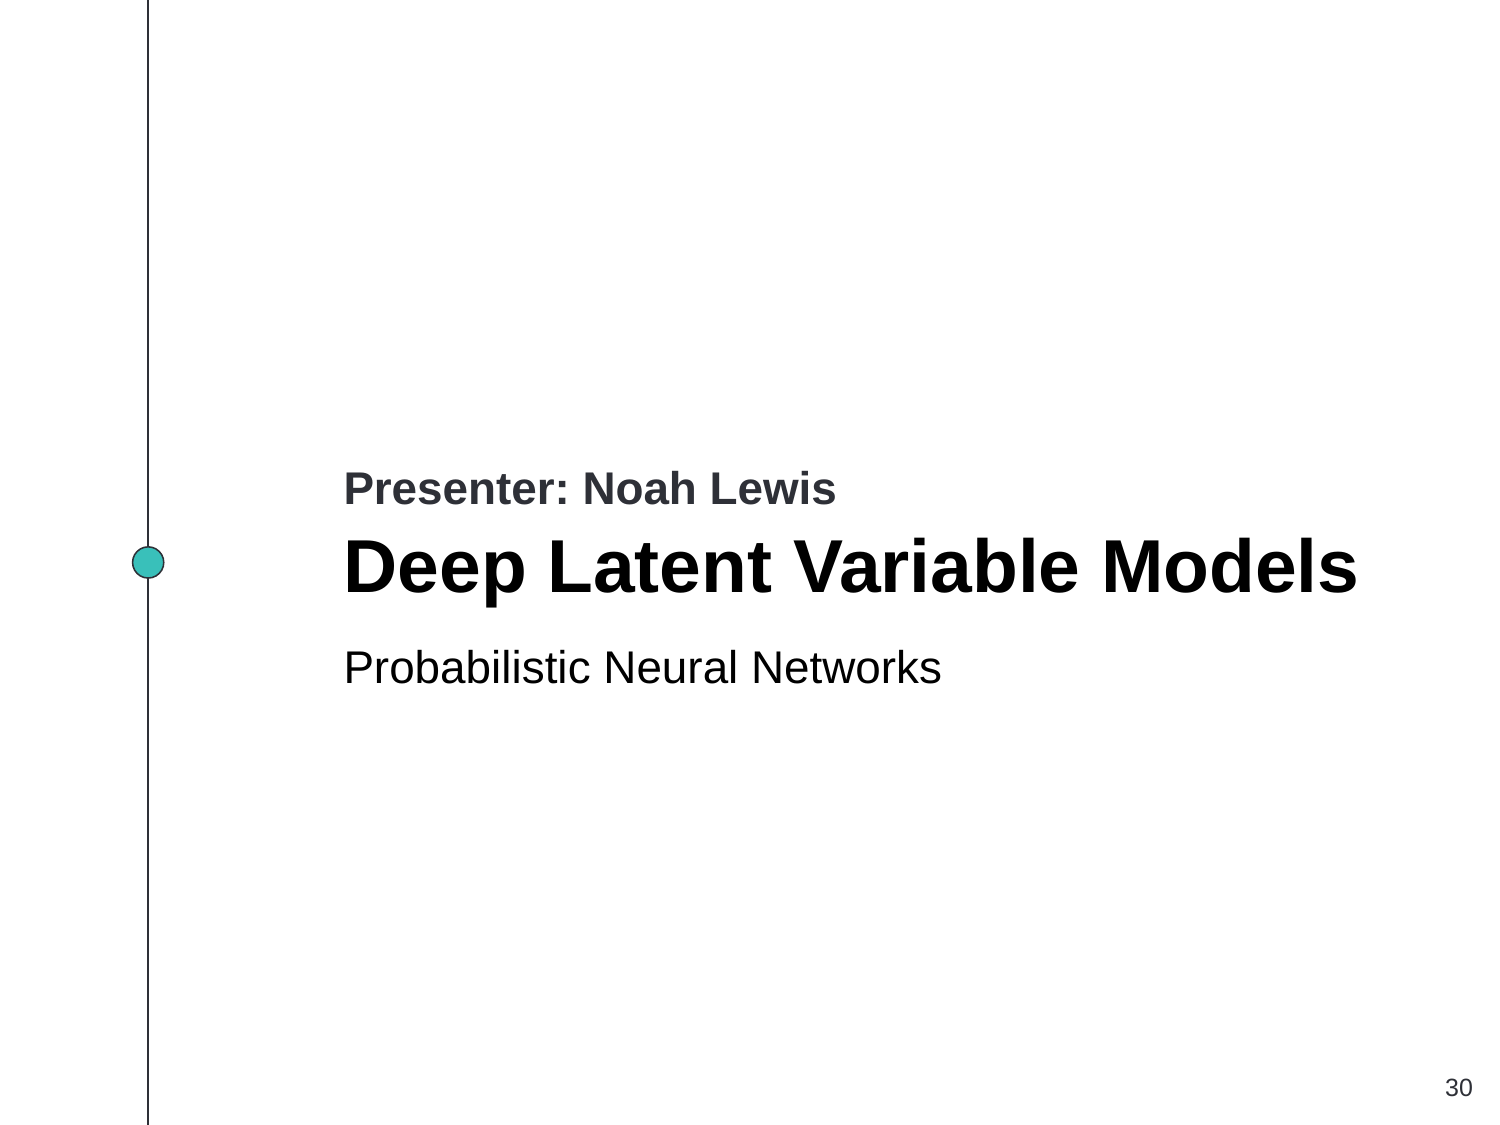

Presenter: Noah Lewis
Deep Latent Variable Models
Probabilistic Neural Networks
30